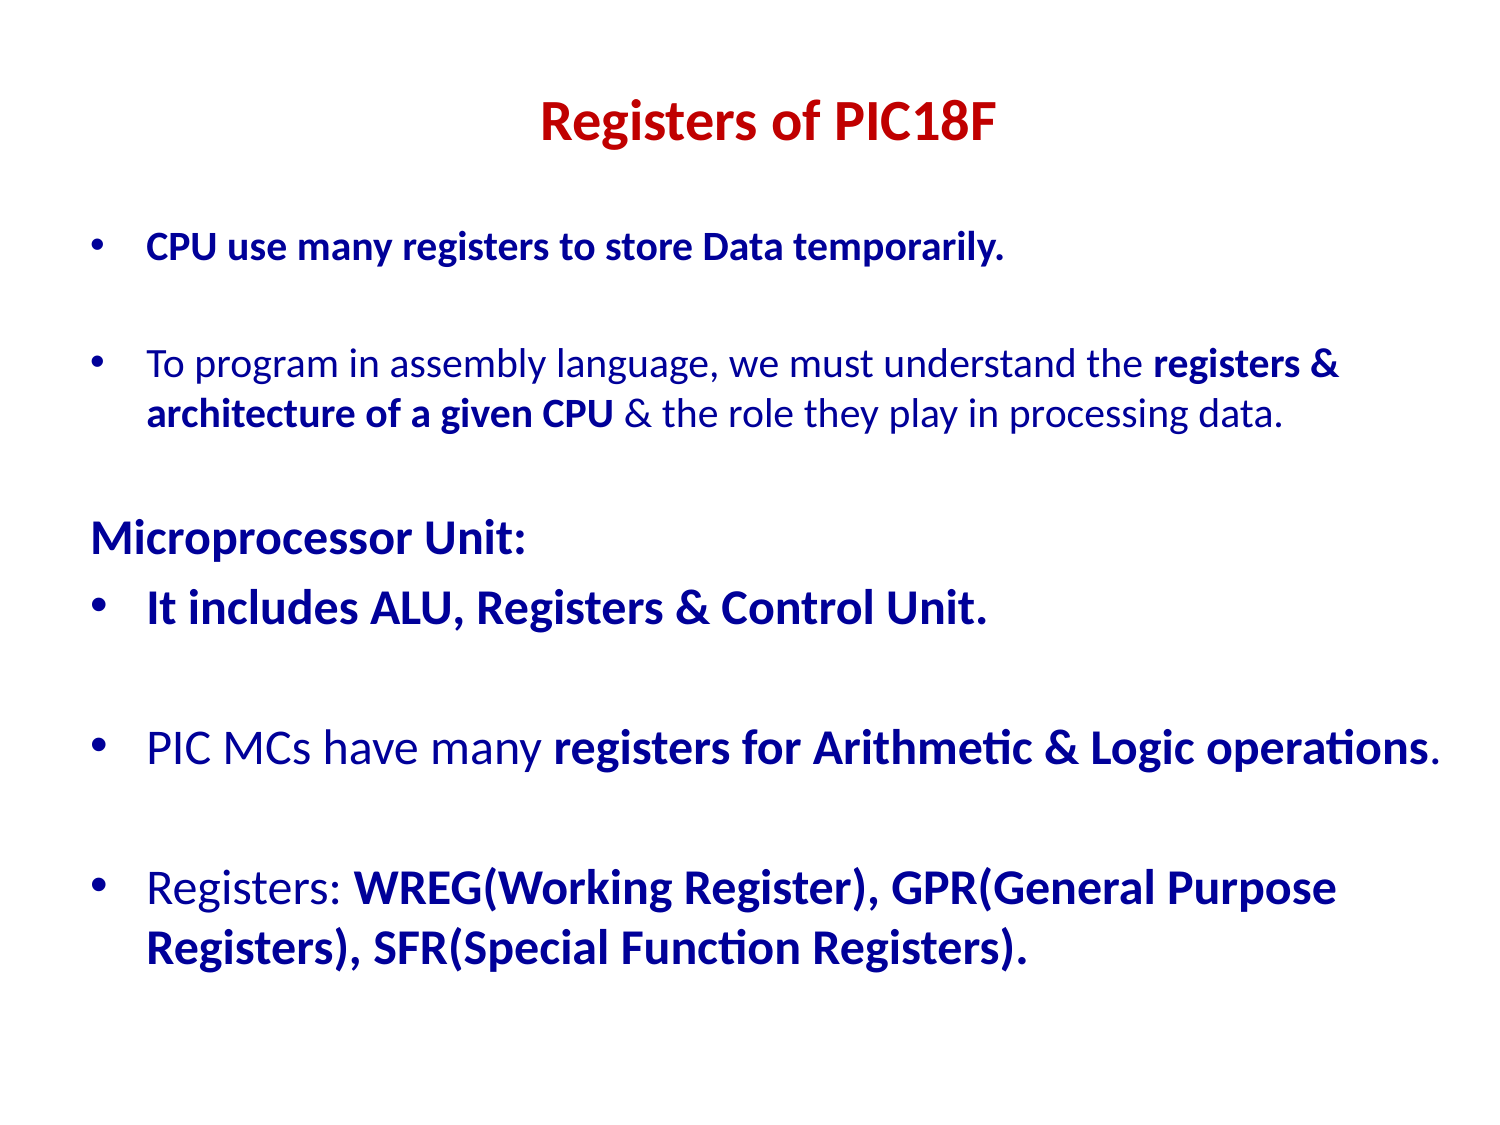

Registers of PIC18F

CPU use many registers to store Data temporarily.

To program in assembly language, we must understand the registers & architecture of a given CPU & the role they play in processing data.

Microprocessor Unit:
It includes ALU, Registers & Control Unit.

PIC MCs have many registers for Arithmetic & Logic operations.

Registers: WREG(Working Register), GPR(General Purpose Registers), SFR(Special Function Registers).